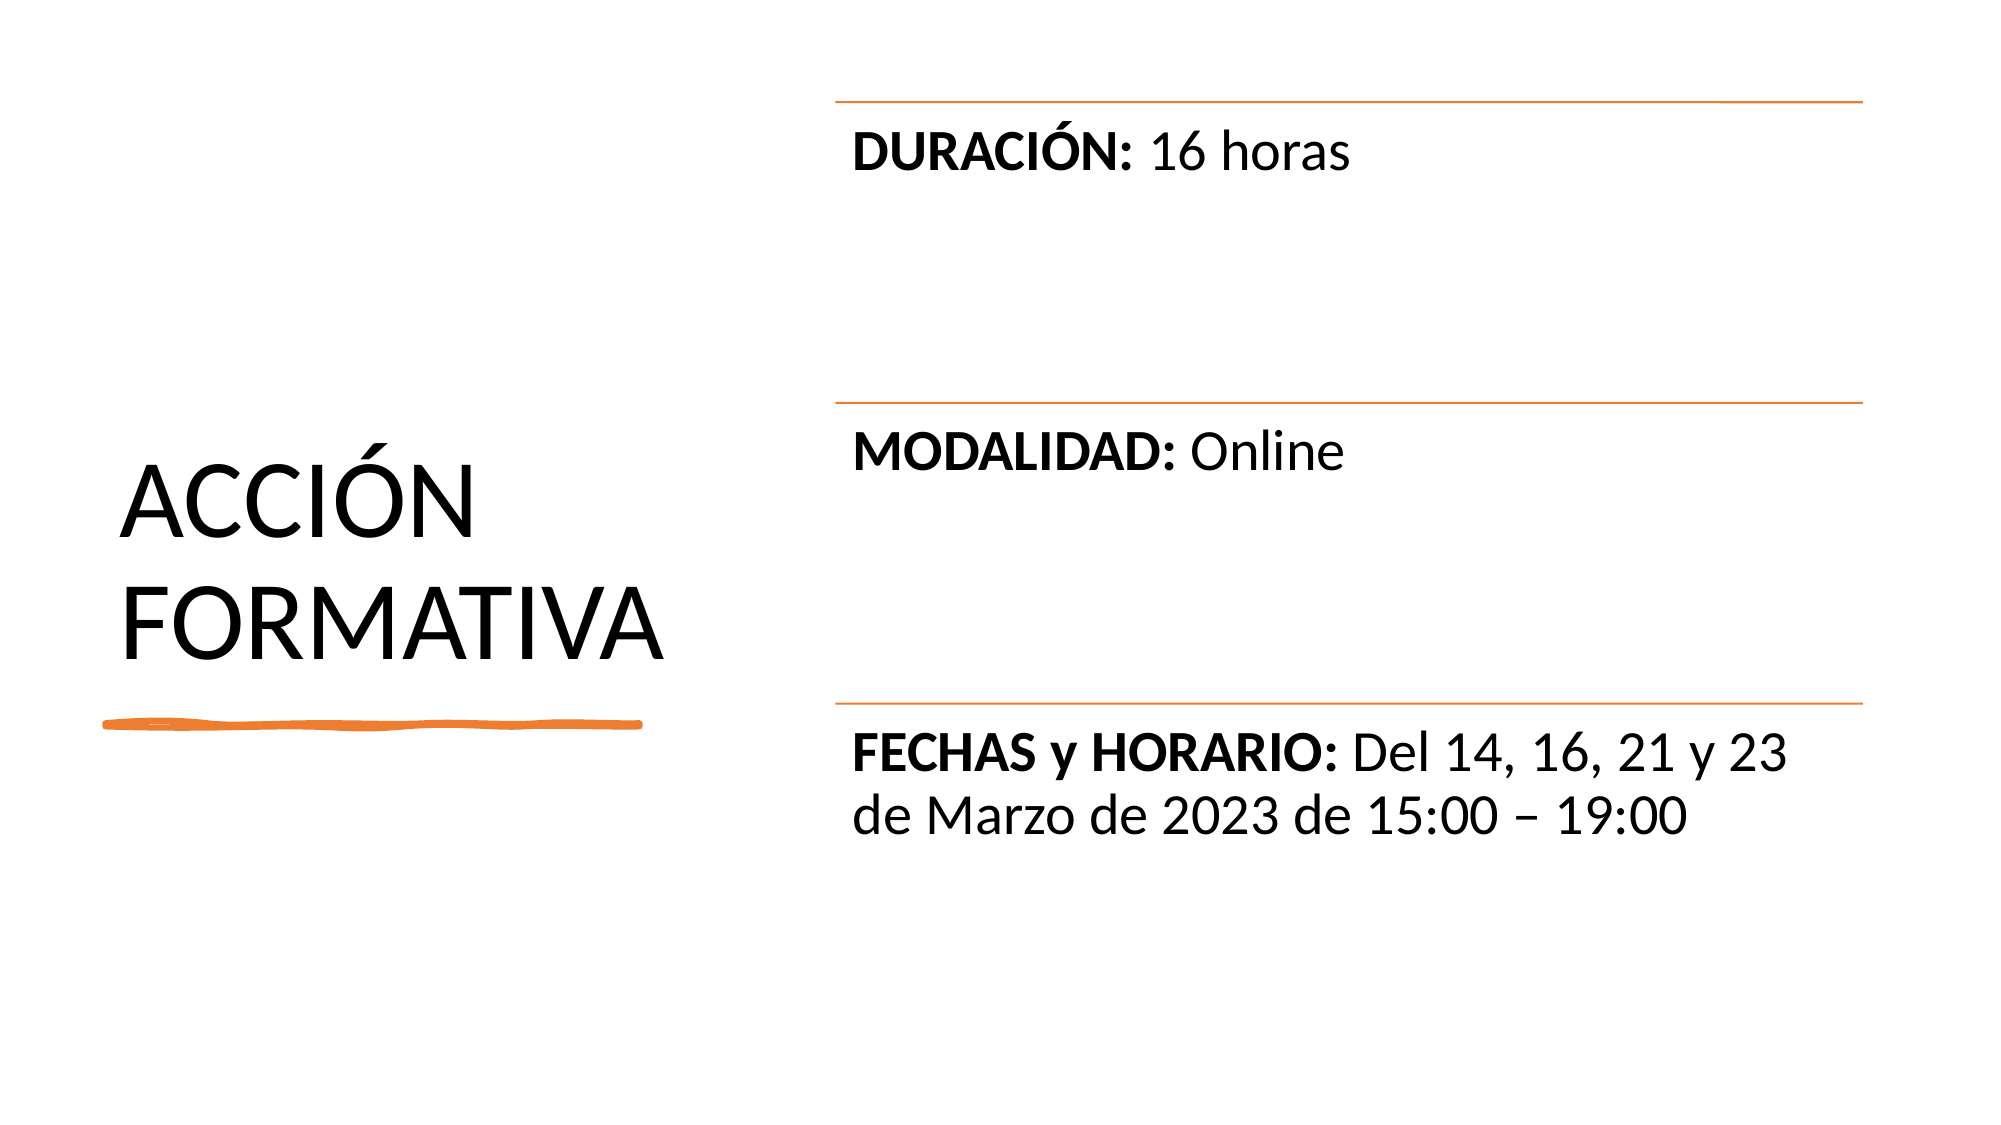

DURACIÓN: 16 horas
MODALIDAD: Online
FECHAS y HORARIO: Del 14, 16, 21 y 23 de Marzo de 2023 de 15:00 – 19:00
# ACCIÓN FORMATIVA